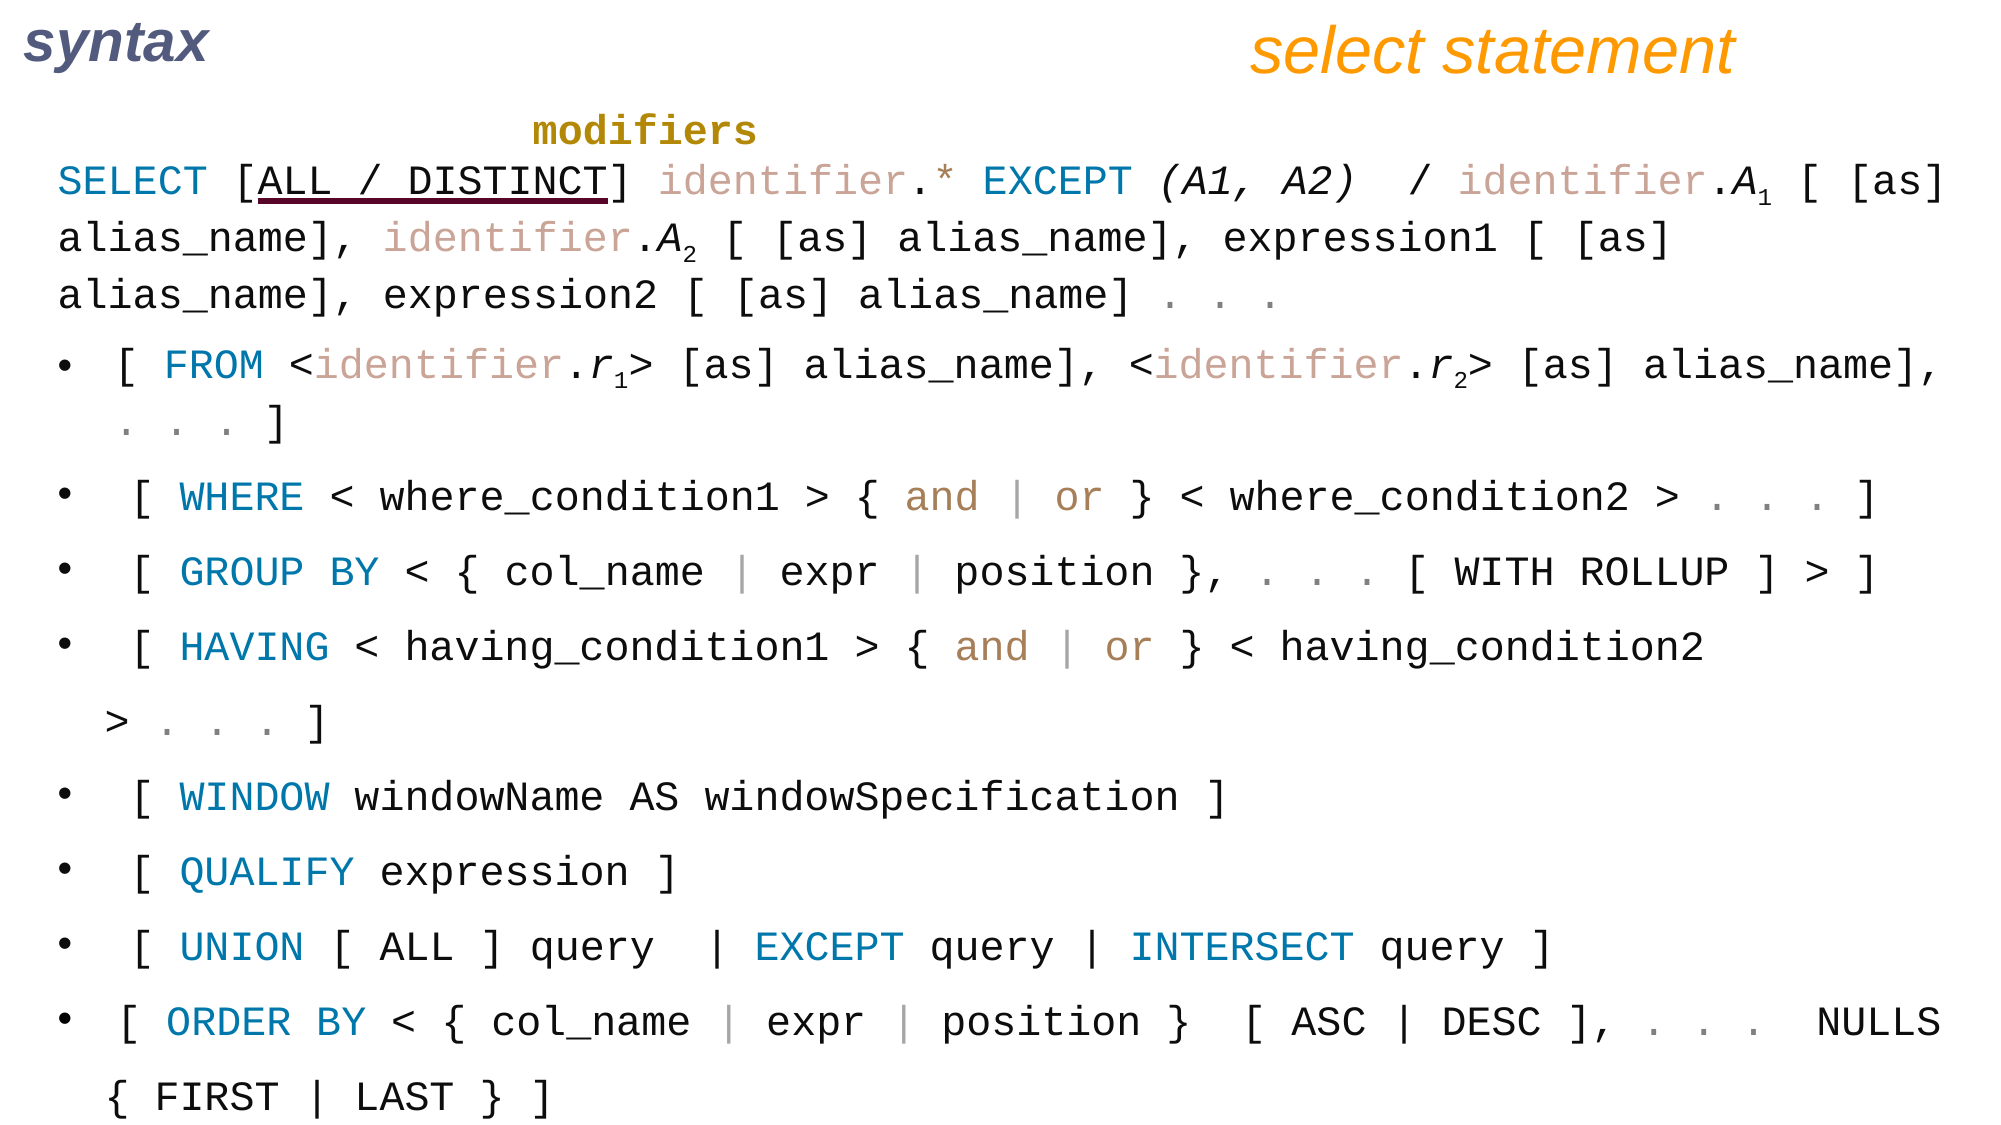

syntax
select statement
                   modifiers
SELECT [ALL / DISTINCT] identifier.* EXCEPT (A1, A2)  / identifier.A1 [ [as] alias_name], identifier.A2 [ [as] alias_name], expression1 [ [as] alias_name], expression2 [ [as] alias_name] . . .

[ FROM <identifier.r1> [as] alias_name], <identifier.r2> [as] alias_name], . . . ]
 [ WHERE < where_condition1 > { and | or } < where_condition2 > . . . ]
 [ GROUP BY < { col_name | expr | position }, . . . [ WITH ROLLUP ] > ]
 [ HAVING < having_condition1 > { and | or } < having_condition2 > . . . ]
 [ WINDOW windowName AS windowSpecification ]
 [ QUALIFY expression ]
 [ UNION [ ALL ] query	| EXCEPT query | INTERSECT query ]
 [ ORDER BY < { col_name | expr | position }  [ ASC | DESC ], . . .  NULLS { FIRST | LAST } ]
 [ OFFSET expression { ROW | ROWS } ]
 [ FETCH FIRST	expression { ROW | ROWS } { ONLY | WITH TIES } ]
 [ FOR { UPDATE } ]